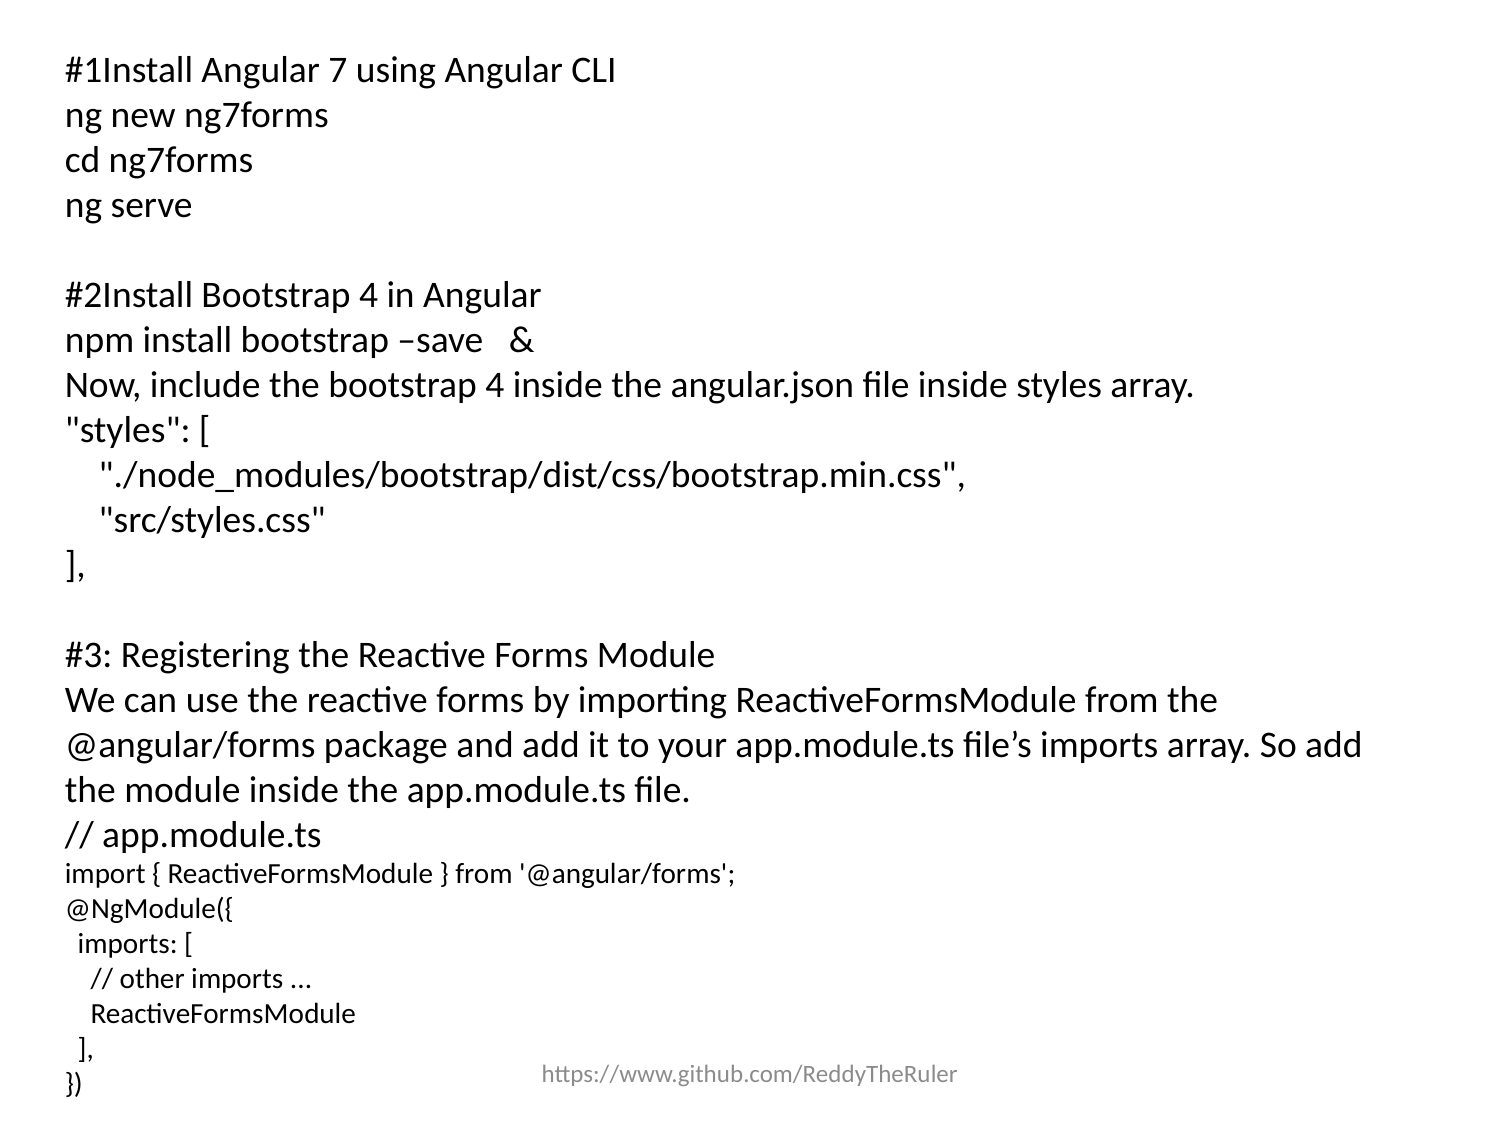

#1Install Angular 7 using Angular CLI
ng new ng7forms
cd ng7forms
ng serve

#2Install Bootstrap 4 in Angular
npm install bootstrap –save   &
Now, include the bootstrap 4 inside the angular.json file inside styles array.
"styles": [
    "./node_modules/bootstrap/dist/css/bootstrap.min.css",
    "src/styles.css"
],

#3: Registering the Reactive Forms Module
We can use the reactive forms by importing ReactiveFormsModule from the @angular/forms package and add it to your app.module.ts file’s imports array. So add the module inside the app.module.ts file.
// app.module.ts
import { ReactiveFormsModule } from '@angular/forms';
@NgModule({
  imports: [
    // other imports ...
    ReactiveFormsModule
  ],
})
https://www.github.com/ReddyTheRuler